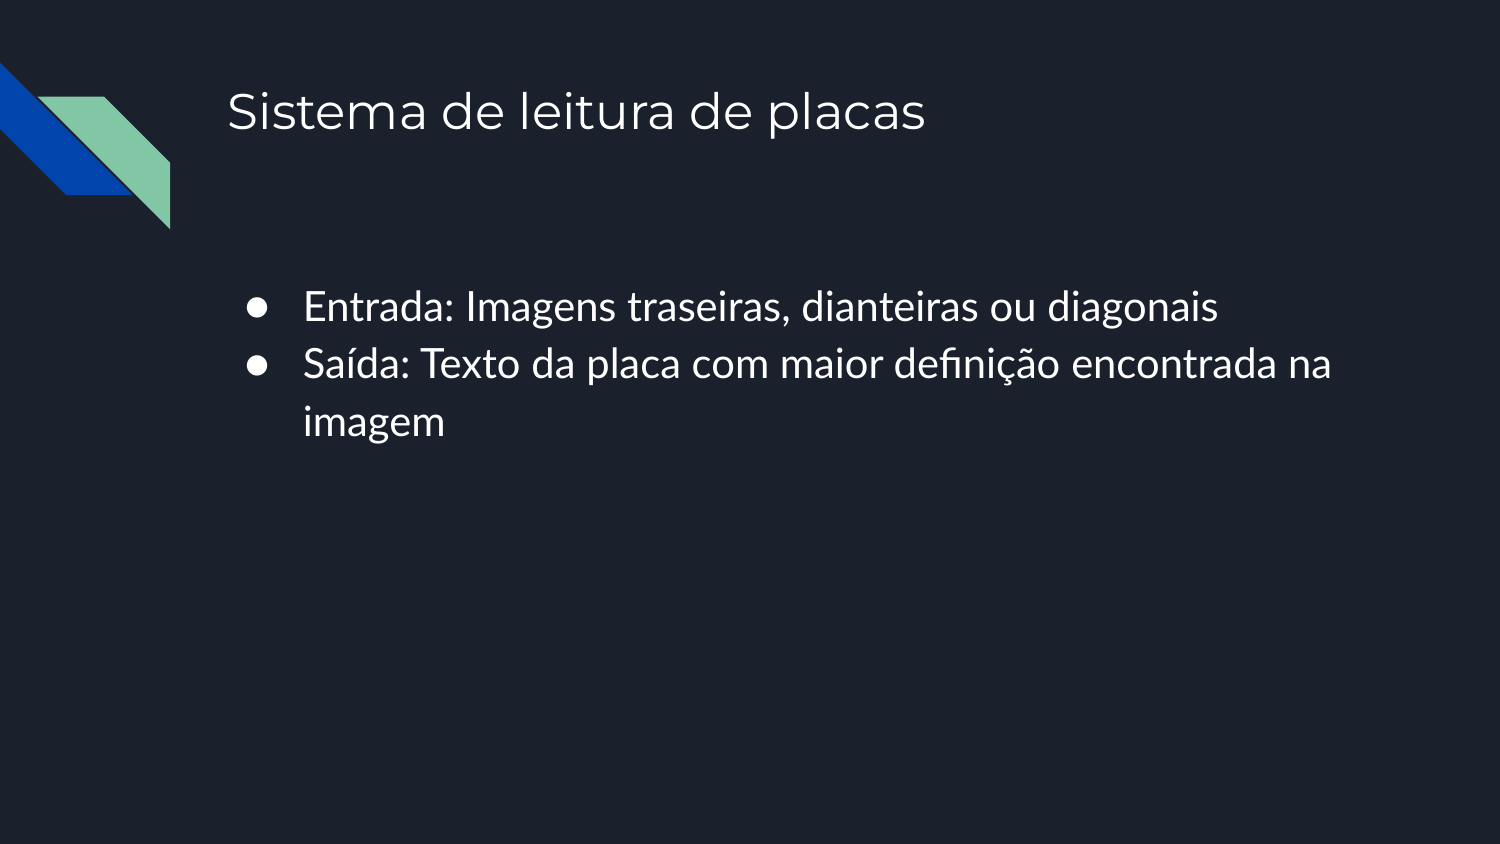

# Sistema de leitura de placas
Entrada: Imagens traseiras, dianteiras ou diagonais
Saída: Texto da placa com maior definição encontrada na imagem